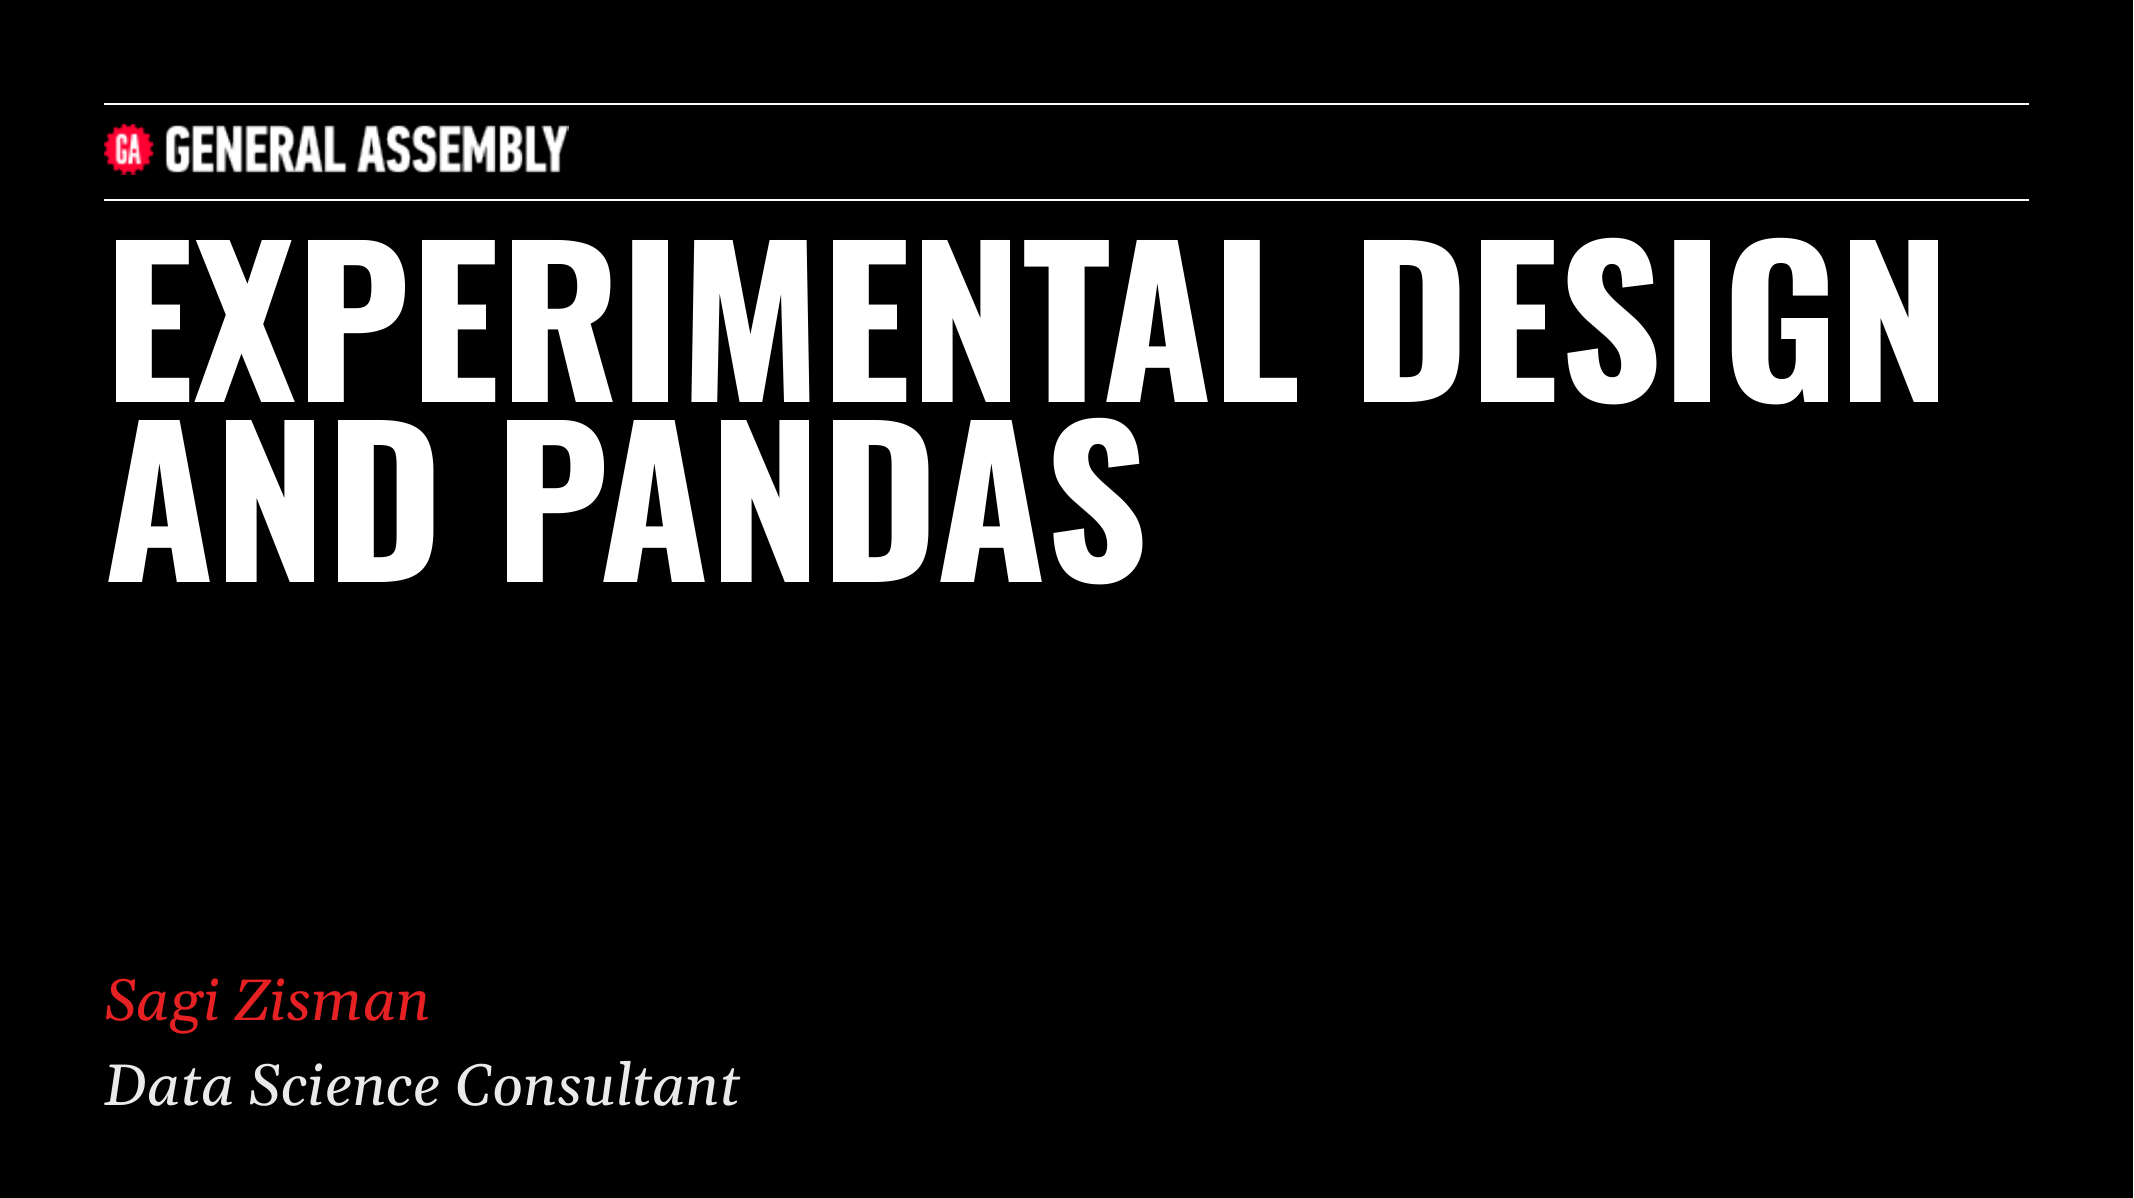

EXPERIMENTAL DESIGN AND PANDAS
Sagi Zisman
Data Science Consultant